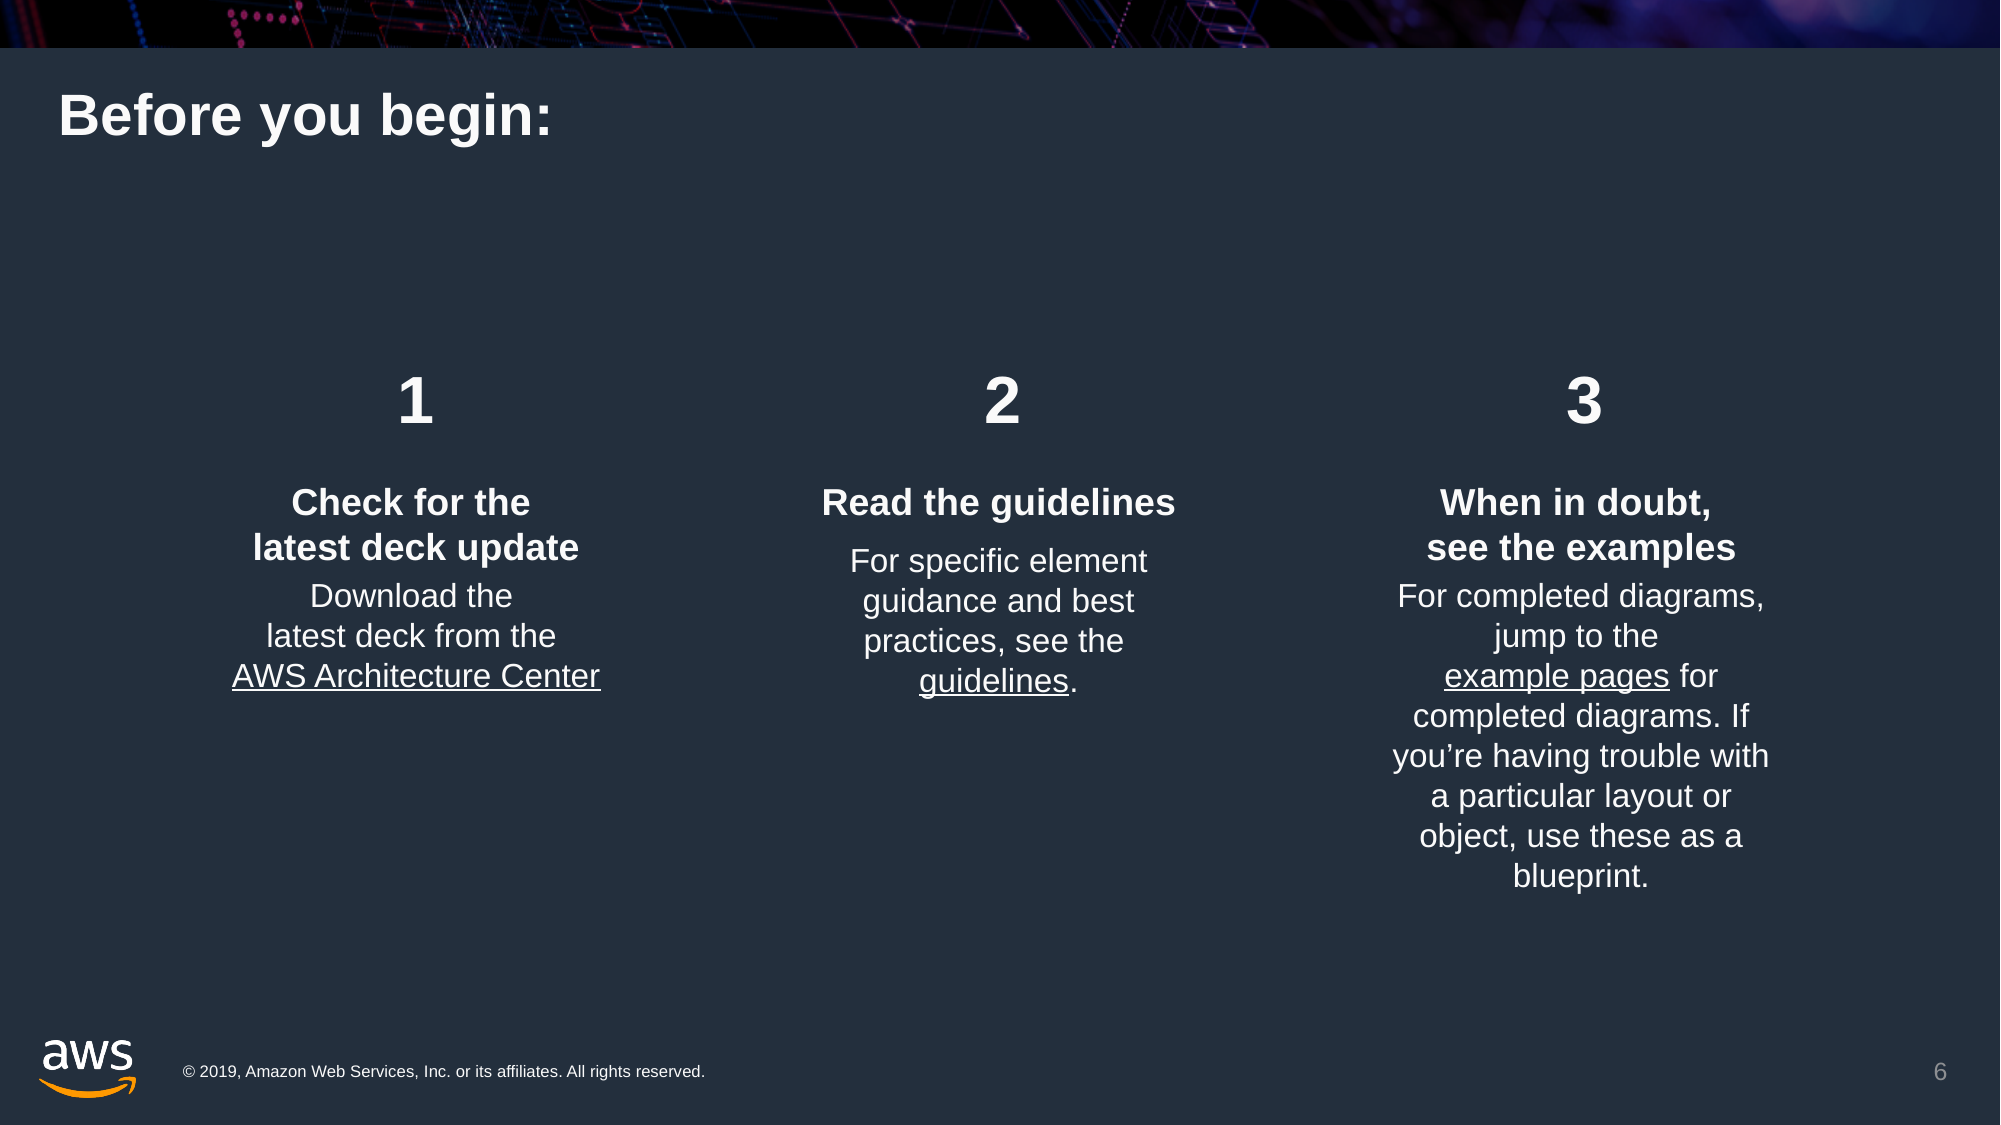

# Before you begin:
1
2
3
Check for the
latest deck update
Download the
latest deck from the
AWS Architecture Center
Read the guidelines
For specific element guidance and best practices, see the guidelines.
When in doubt,
see the examples
For completed diagrams, jump to the example pages for completed diagrams. If you’re having trouble with a particular layout or object, use these as a blueprint.
6